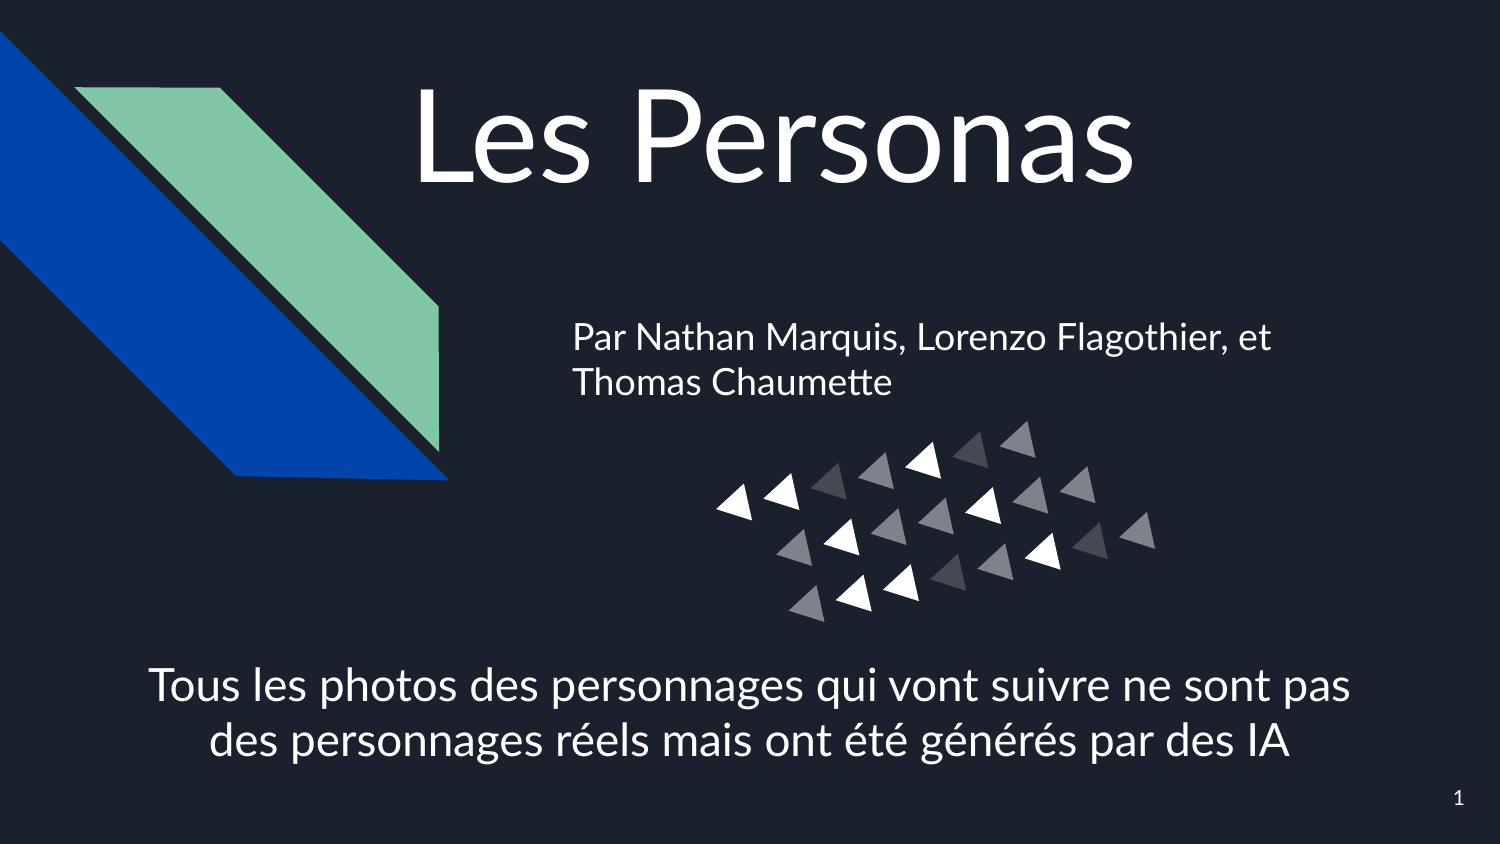

Les Personas

Par Nathan Marquis, Lorenzo Flagothier, et Thomas Chaumette

Tous les photos des personnages qui vont suivre ne sont pas des personnages réels mais ont été générés par des IA
1